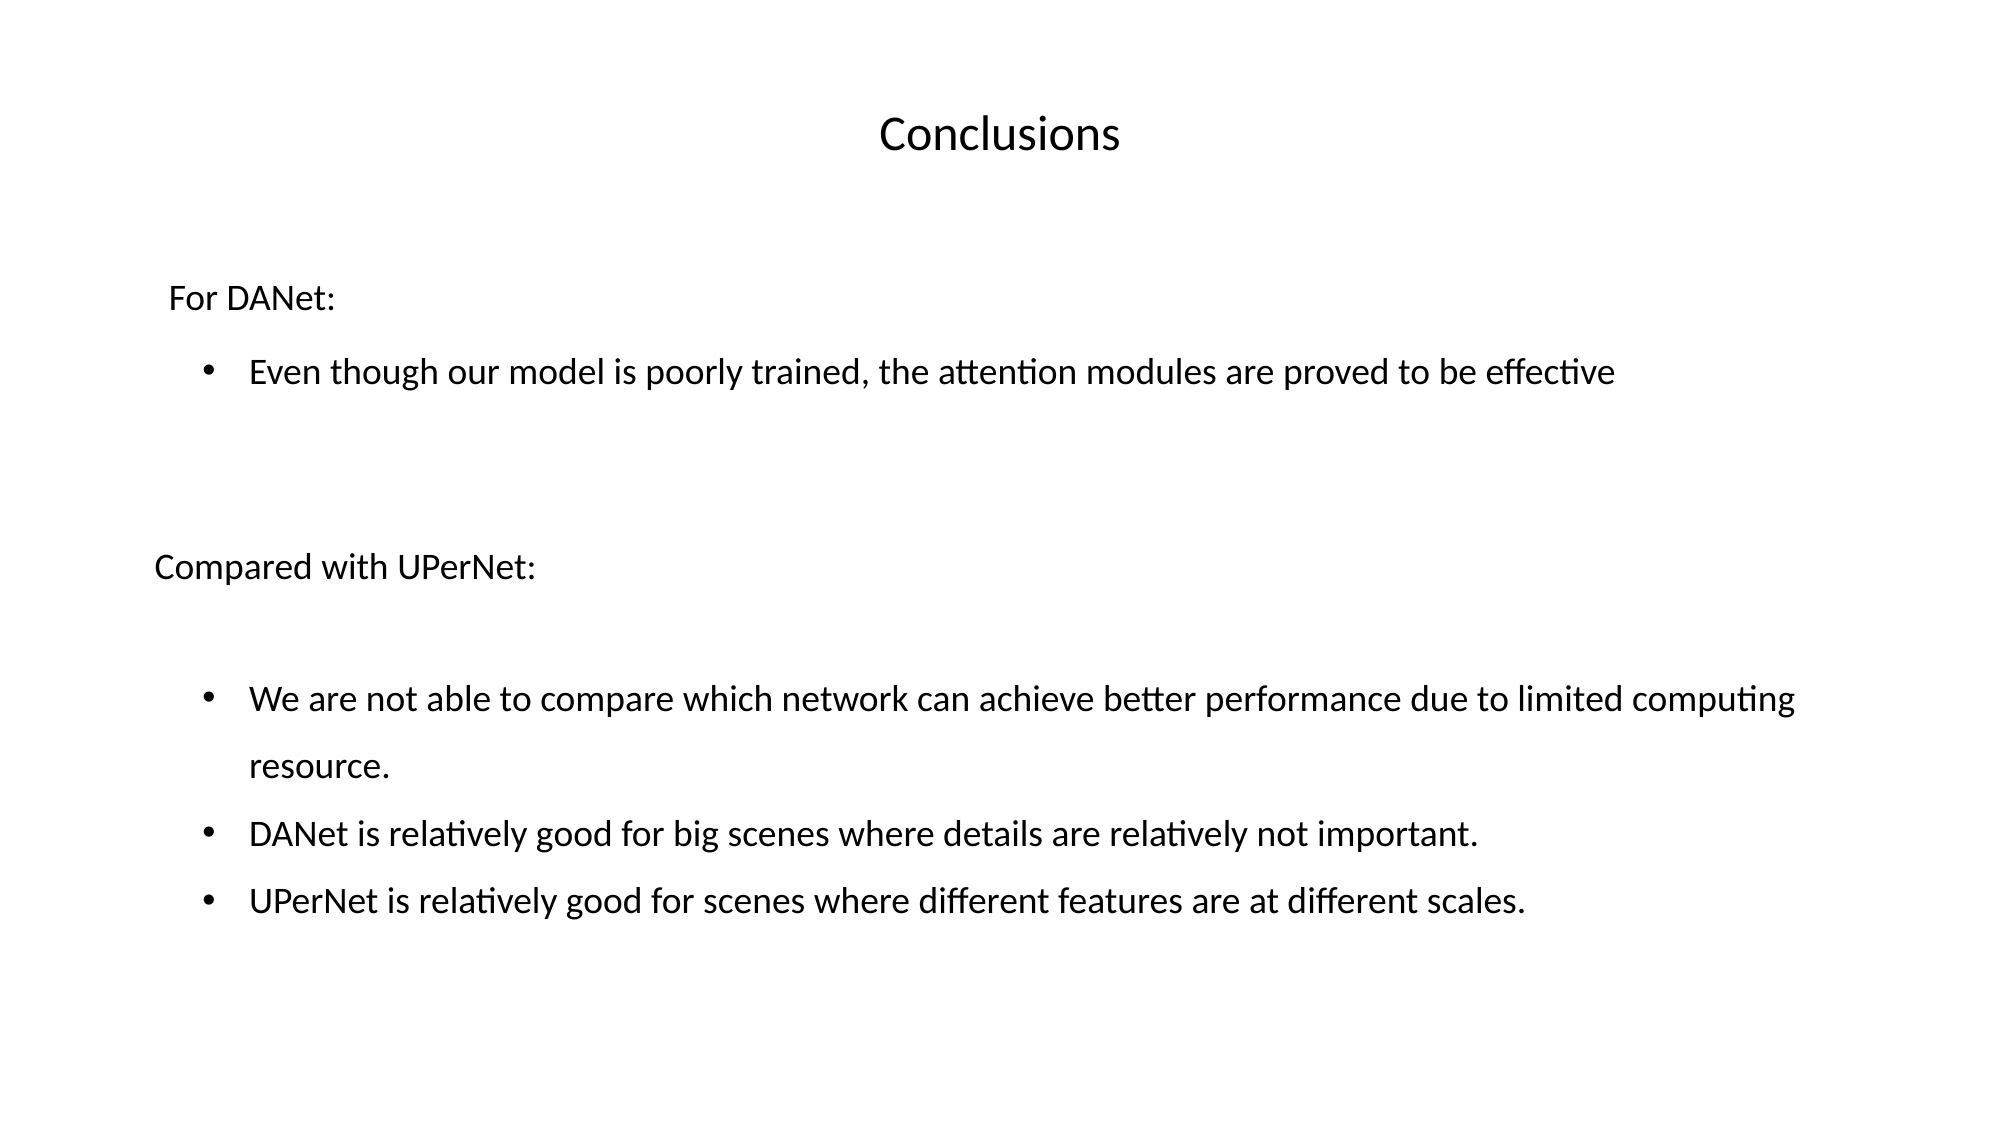

Conclusions
For DANet:
Even though our model is poorly trained, the attention modules are proved to be effective

Compared with UPerNet:
We are not able to compare which network can achieve better performance due to limited computing resource.
DANet is relatively good for big scenes where details are relatively not important.
UPerNet is relatively good for scenes where different features are at different scales.